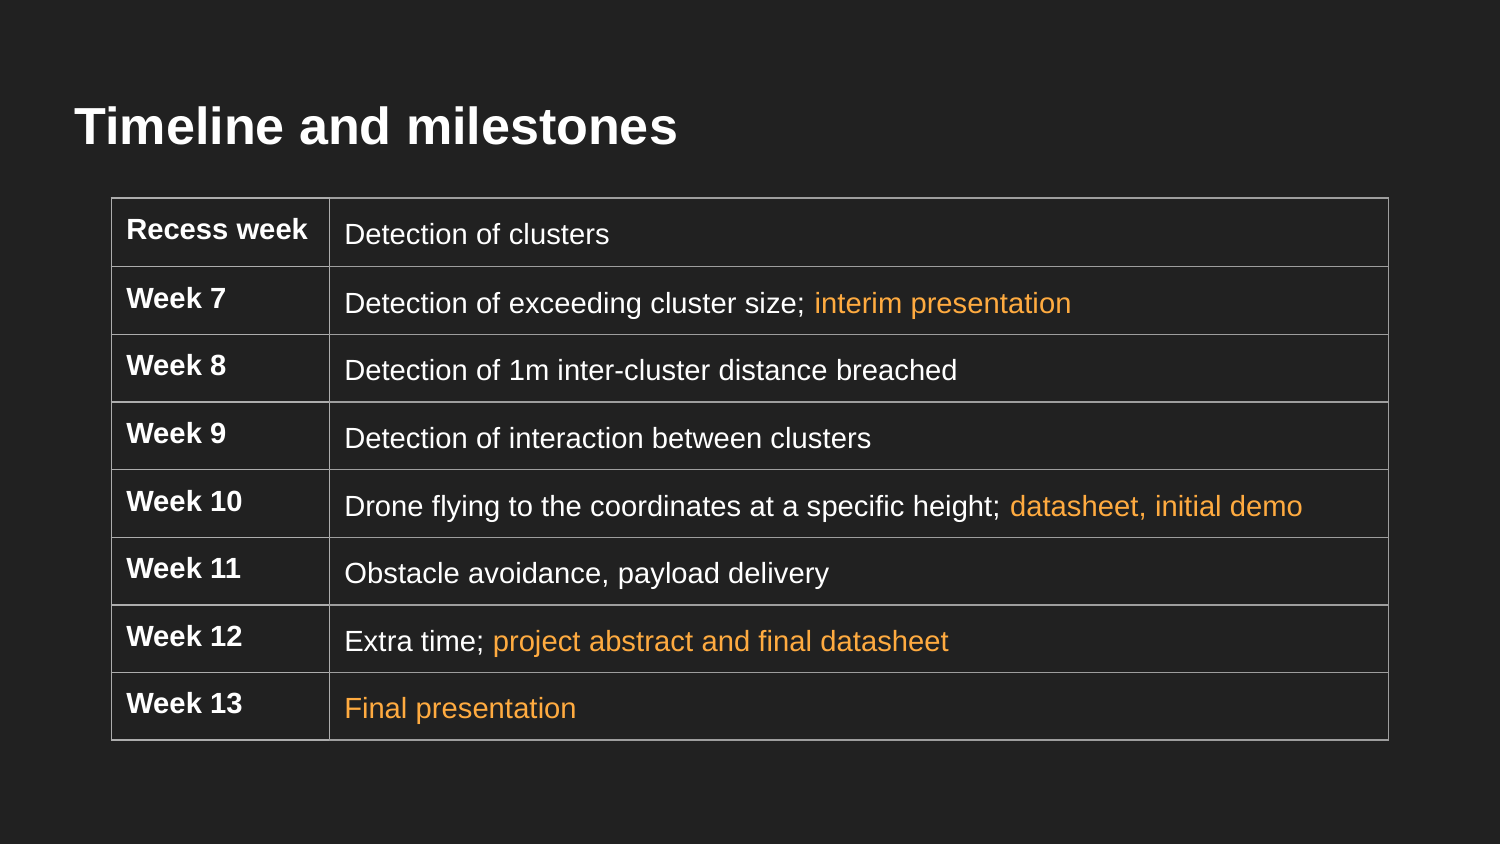

# Timeline and milestones
| Recess week | Detection of clusters |
| --- | --- |
| Week 7 | Detection of exceeding cluster size; interim presentation |
| Week 8 | Detection of 1m inter-cluster distance breached |
| Week 9 | Detection of interaction between clusters |
| Week 10 | Drone flying to the coordinates at a specific height; datasheet, initial demo |
| Week 11 | Obstacle avoidance, payload delivery |
| Week 12 | Extra time; project abstract and final datasheet |
| Week 13 | Final presentation |